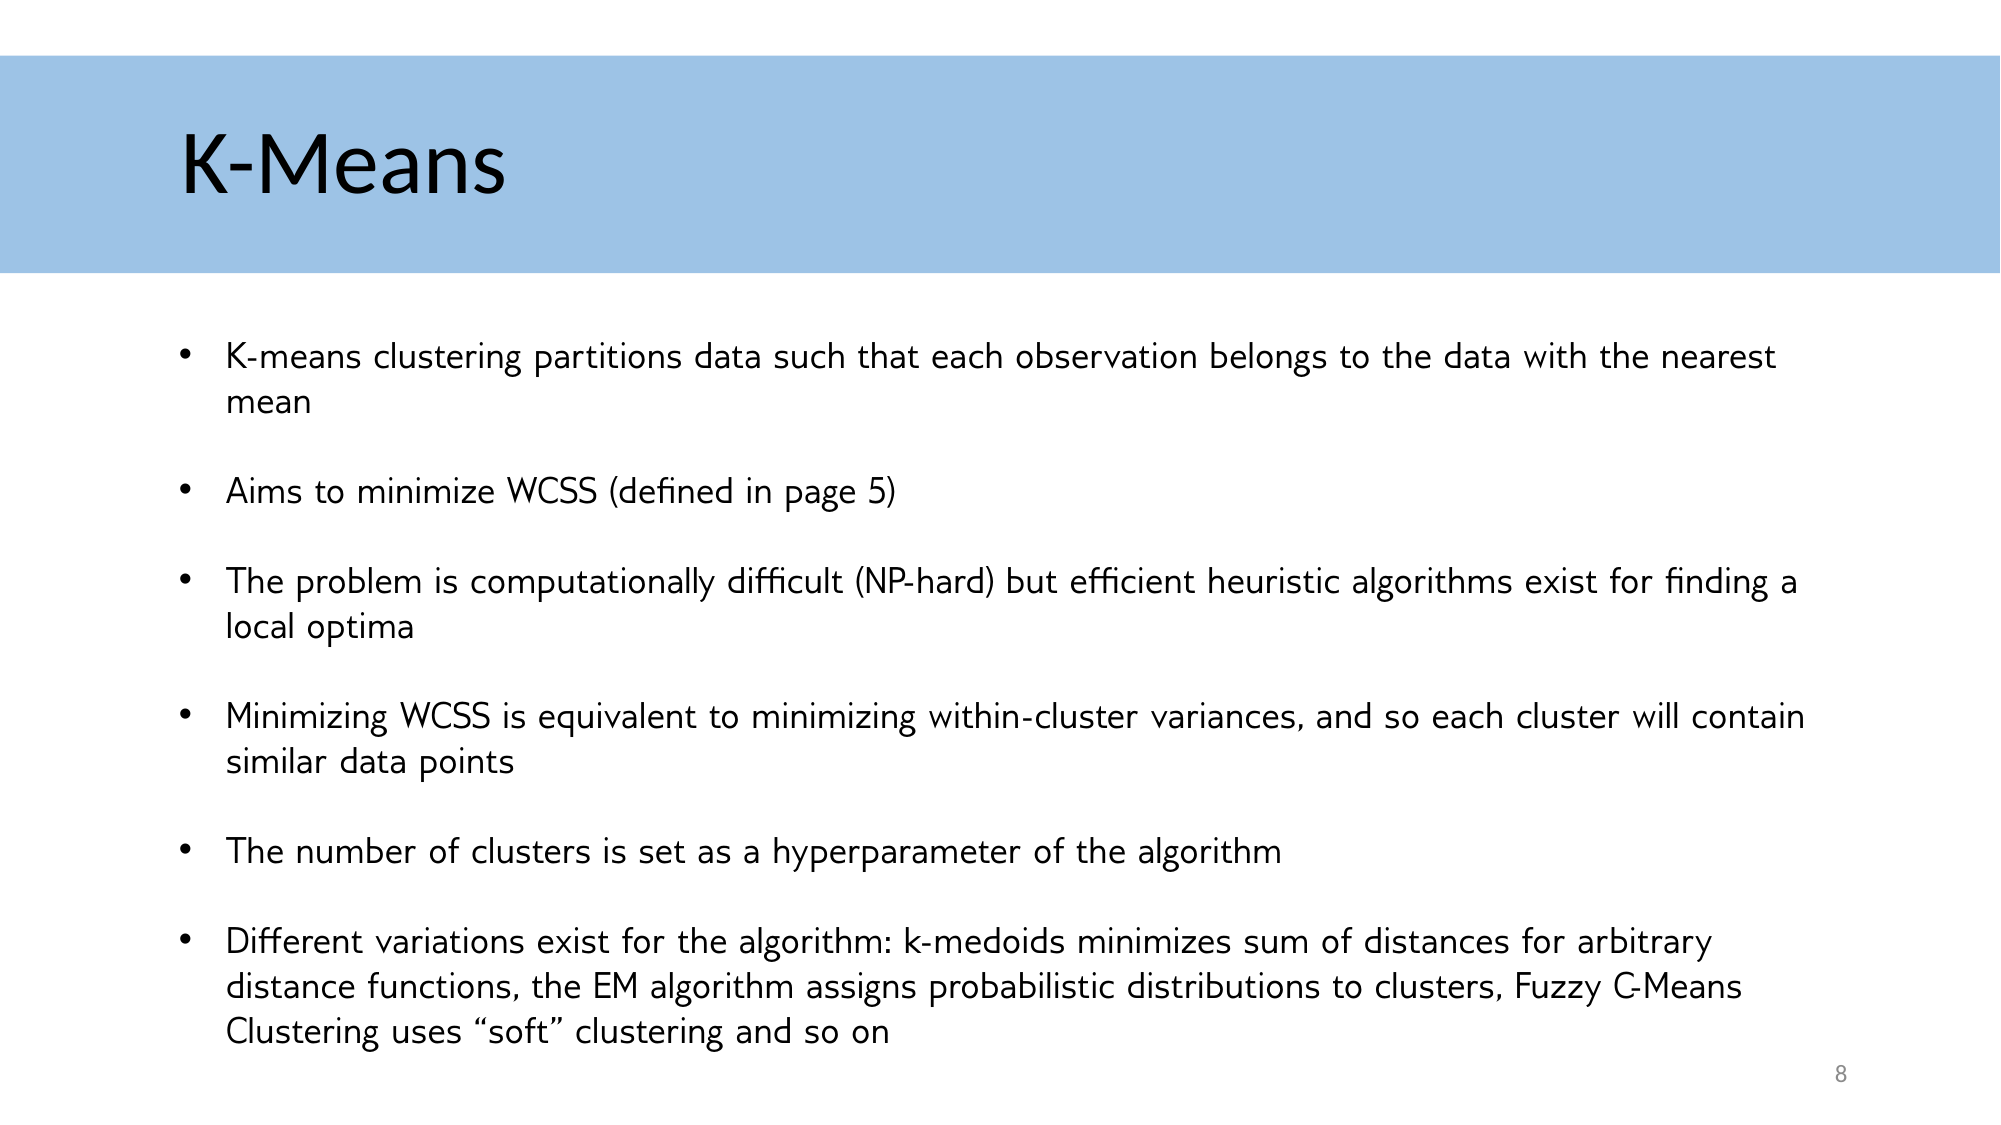

# K-Means
K-means clustering partitions data such that each observation belongs to the data with the nearest mean

Aims to minimize WCSS (defined in page 5)

The problem is computationally difficult (NP-hard) but efficient heuristic algorithms exist for finding a local optima

Minimizing WCSS is equivalent to minimizing within-cluster variances, and so each cluster will contain similar data points

The number of clusters is set as a hyperparameter of the algorithm

Different variations exist for the algorithm: k-medoids minimizes sum of distances for arbitrary distance functions, the EM algorithm assigns probabilistic distributions to clusters, Fuzzy C-Means Clustering uses “soft” clustering and so on

8